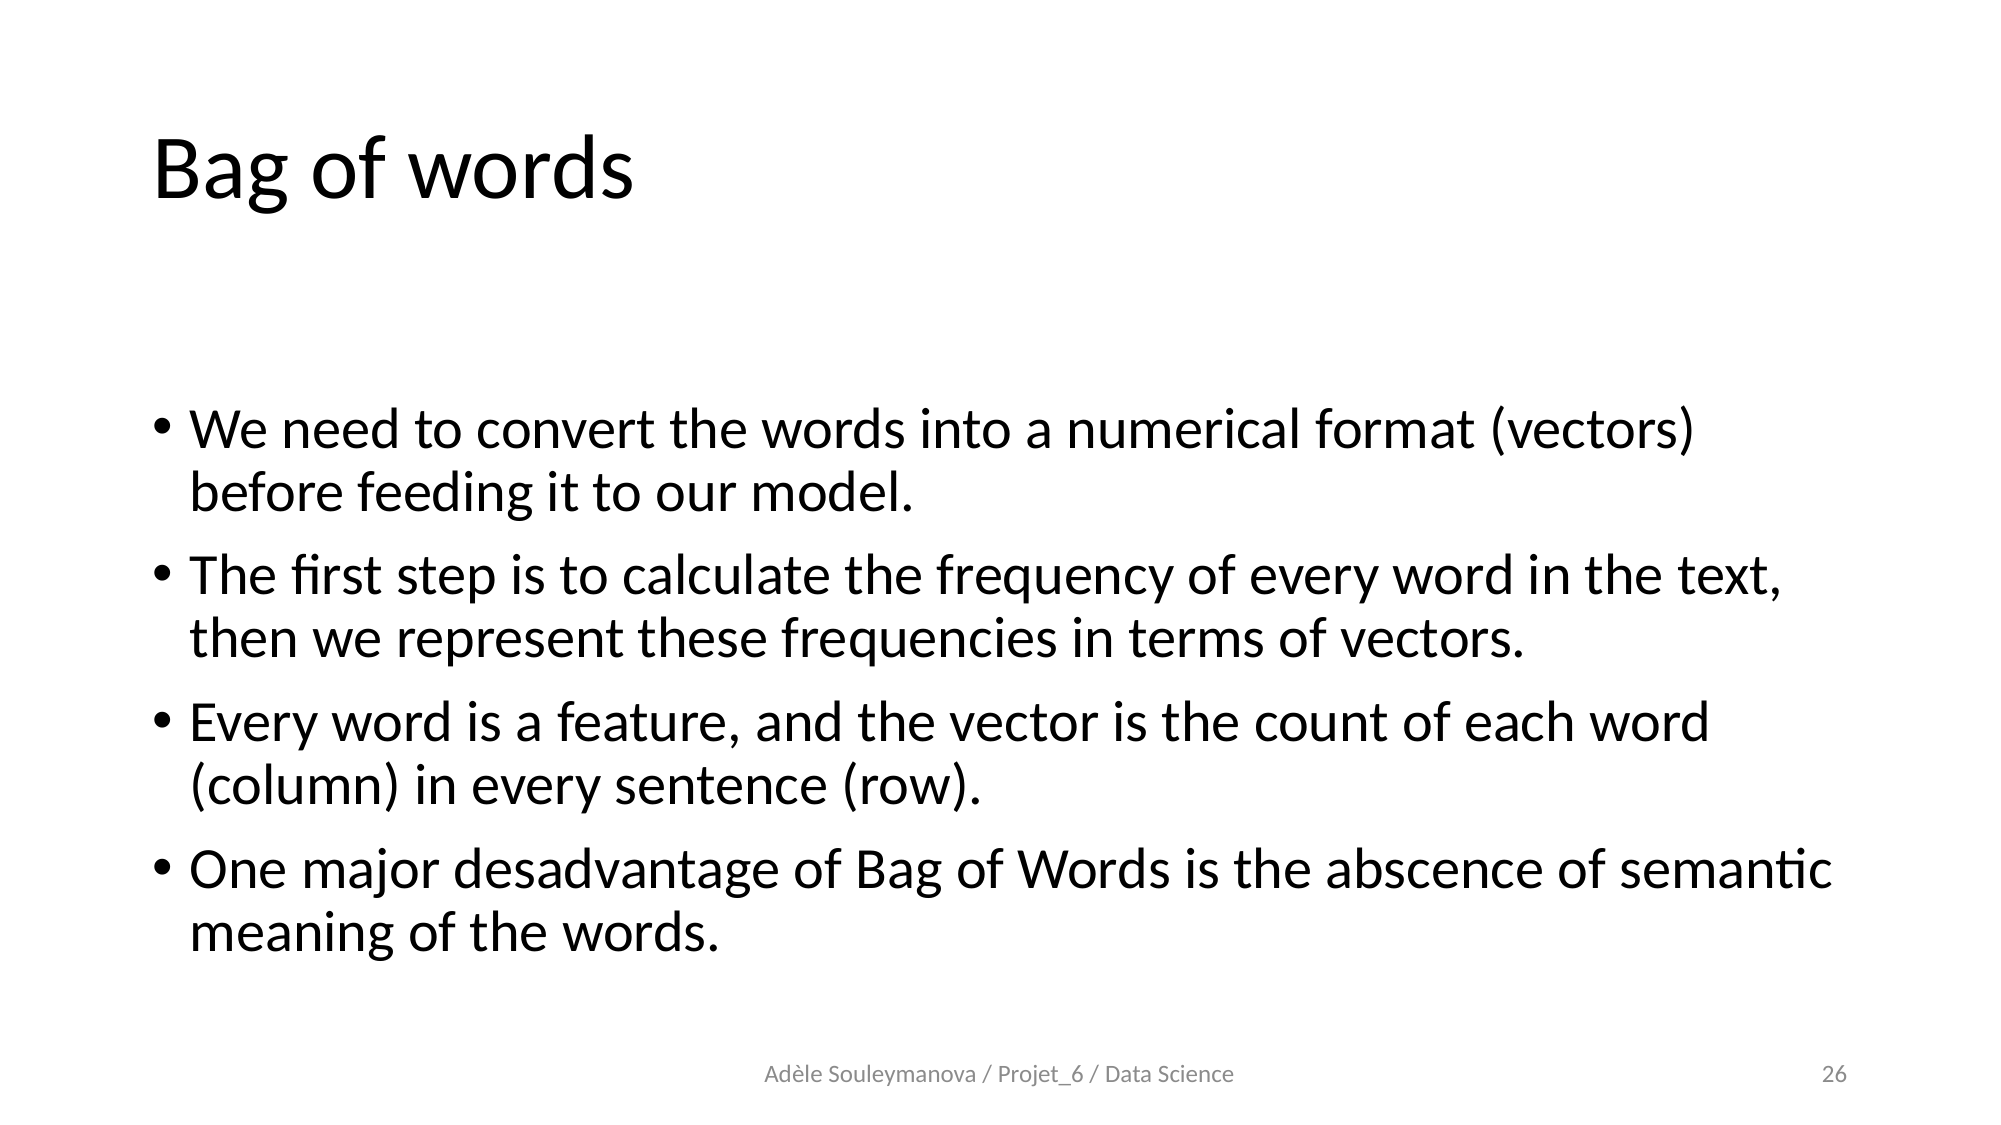

# Bag of words

We need to convert the words into a numerical format (vectors) before feeding it to our model.
The first step is to calculate the frequency of every word in the text, then we represent these frequencies in terms of vectors.
Every word is a feature, and the vector is the count of each word (column) in every sentence (row).
One major desadvantage of Bag of Words is the abscence of semantic meaning of the words.
Adèle Souleymanova / Projet_6 / Data Science
26